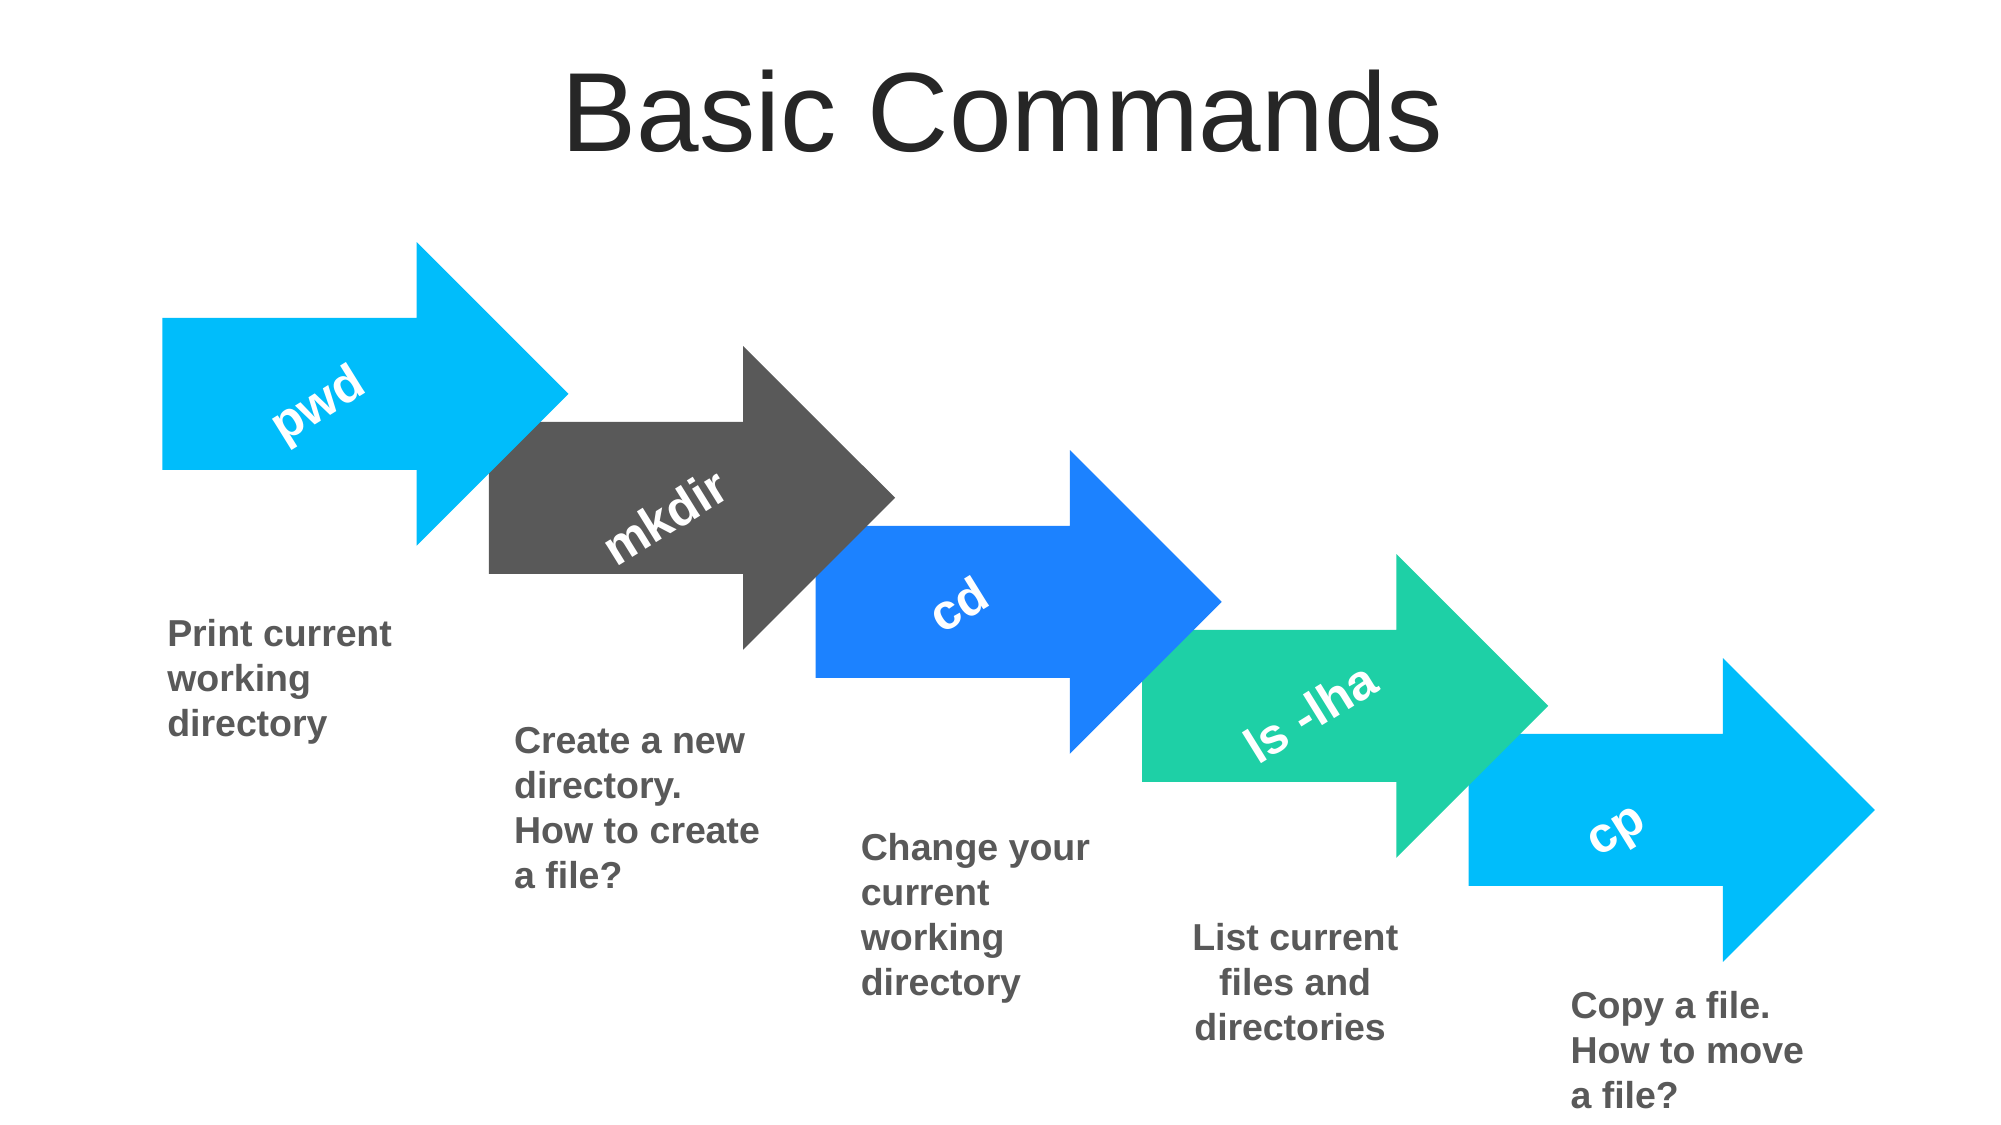

Basic Commands

pwd

mkdir
cd

Print current working directory
ls -lha

Create a new directory. How to create a file?
cp
Change your current working directory
List current files and directories
Copy a file. How to move a file?